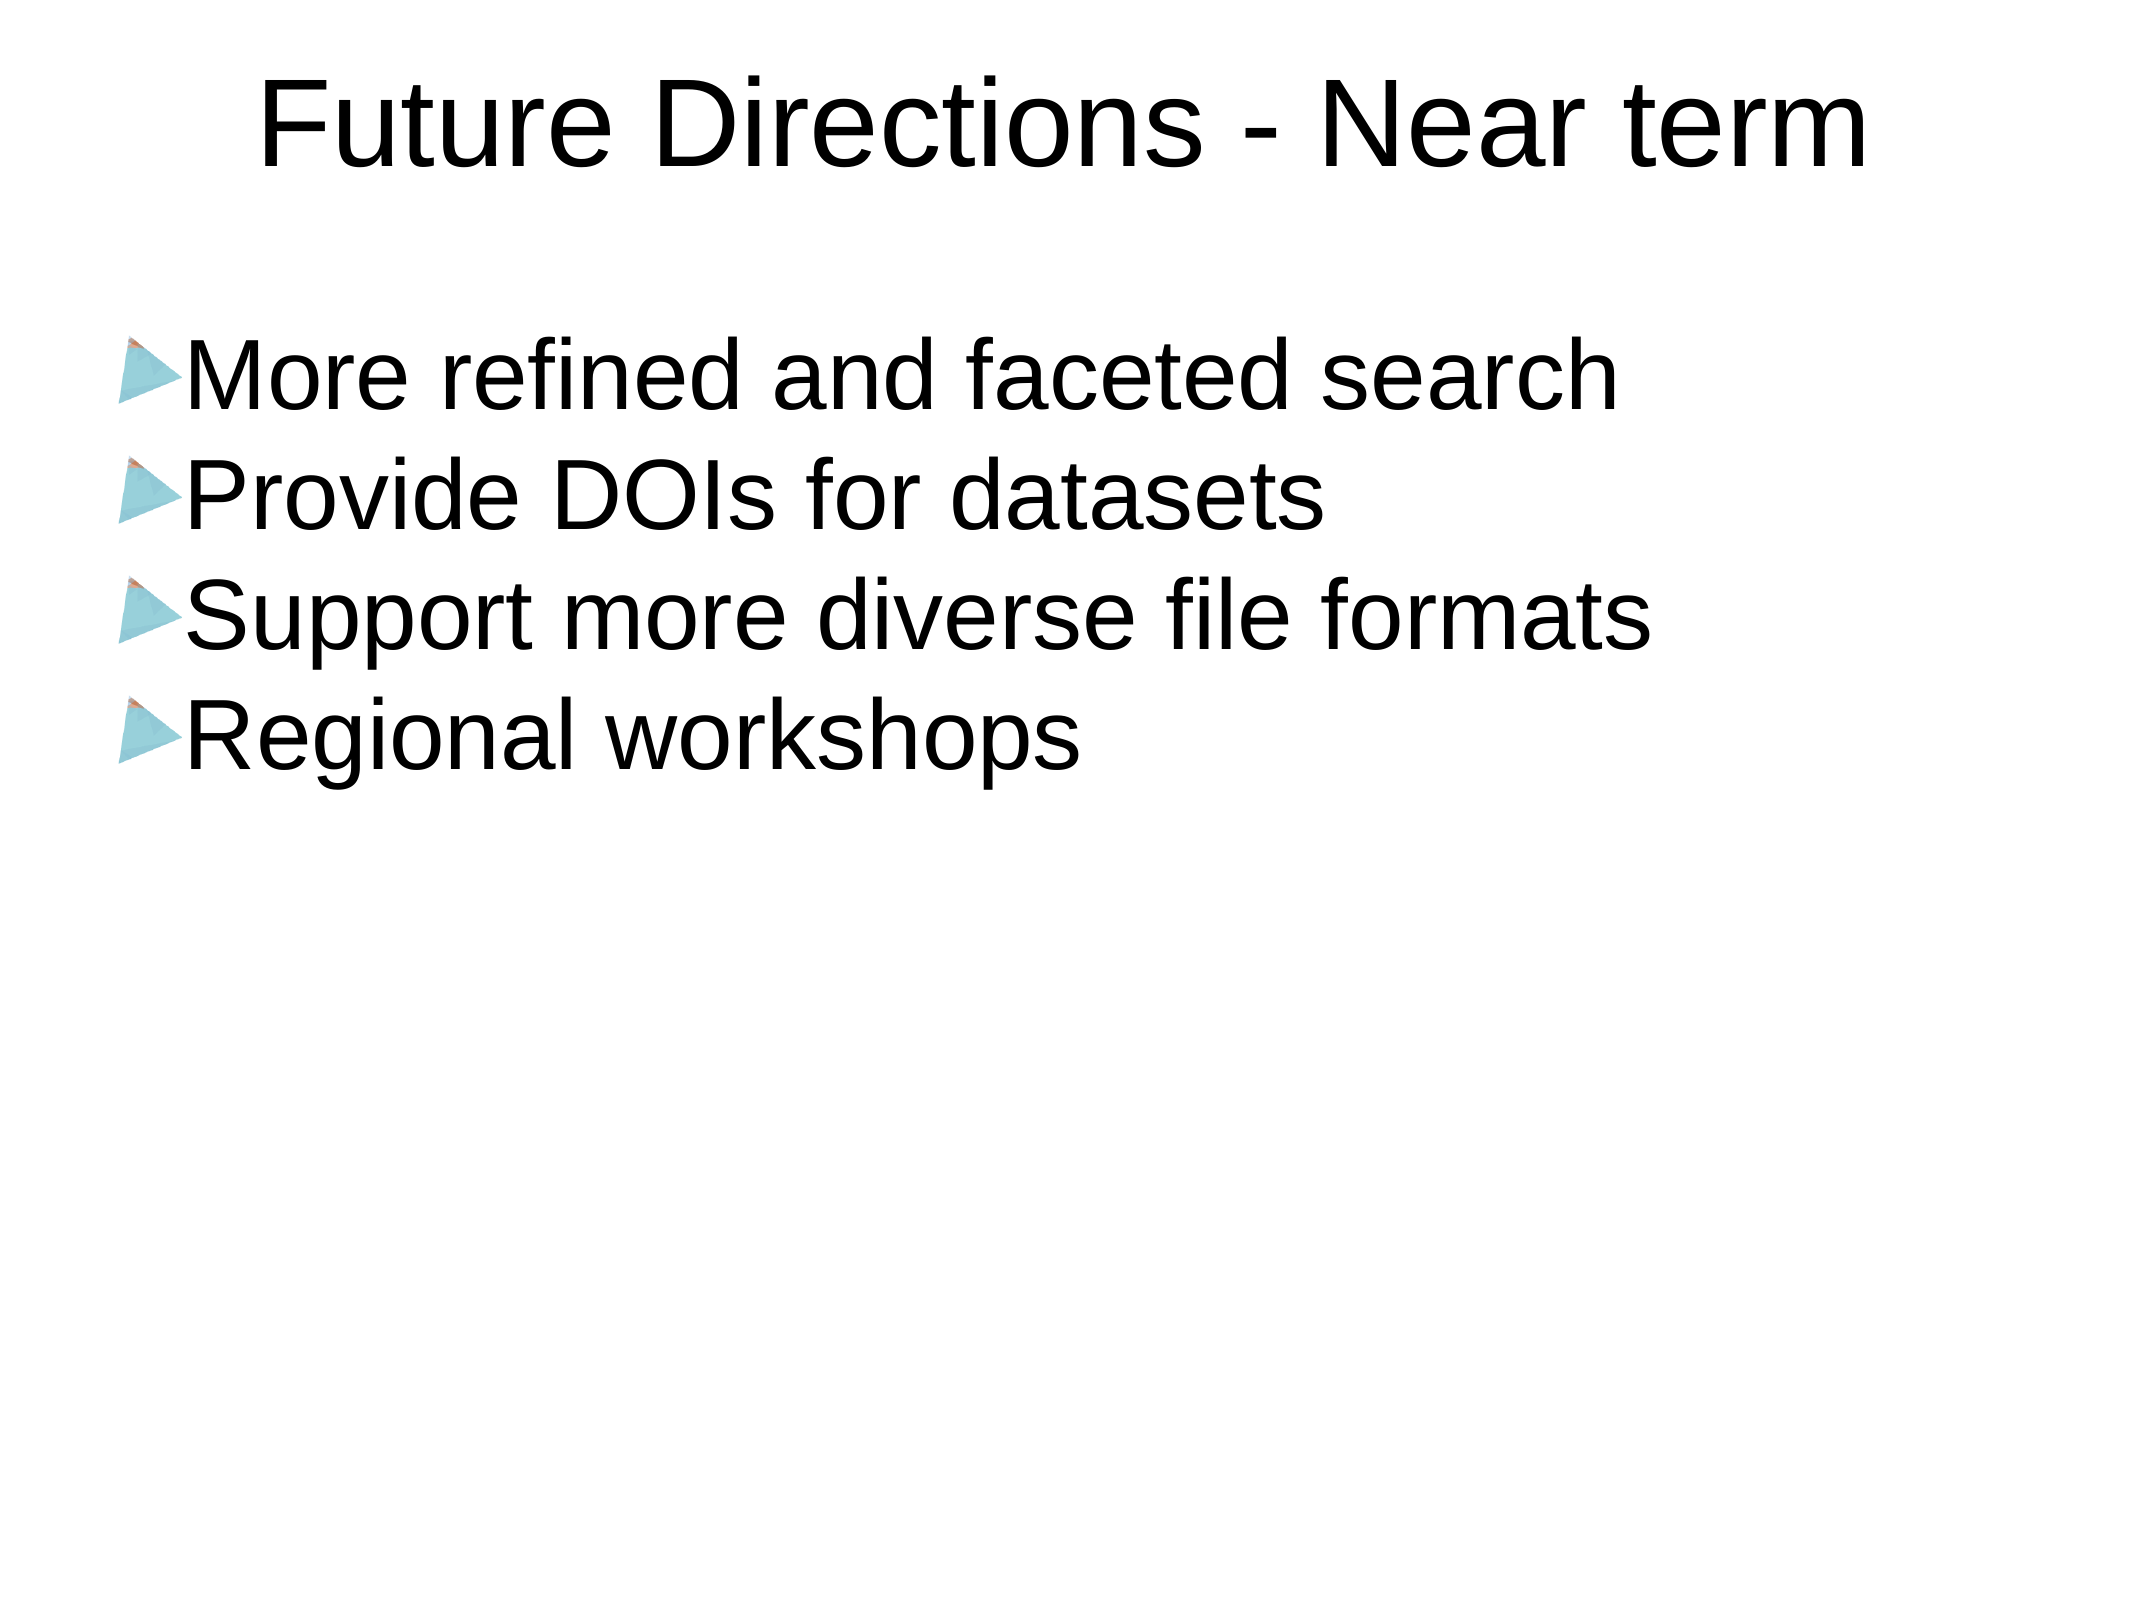

Future Directions - Near term
More refined and faceted search
Provide DOIs for datasets
Support more diverse file formats
Regional workshops